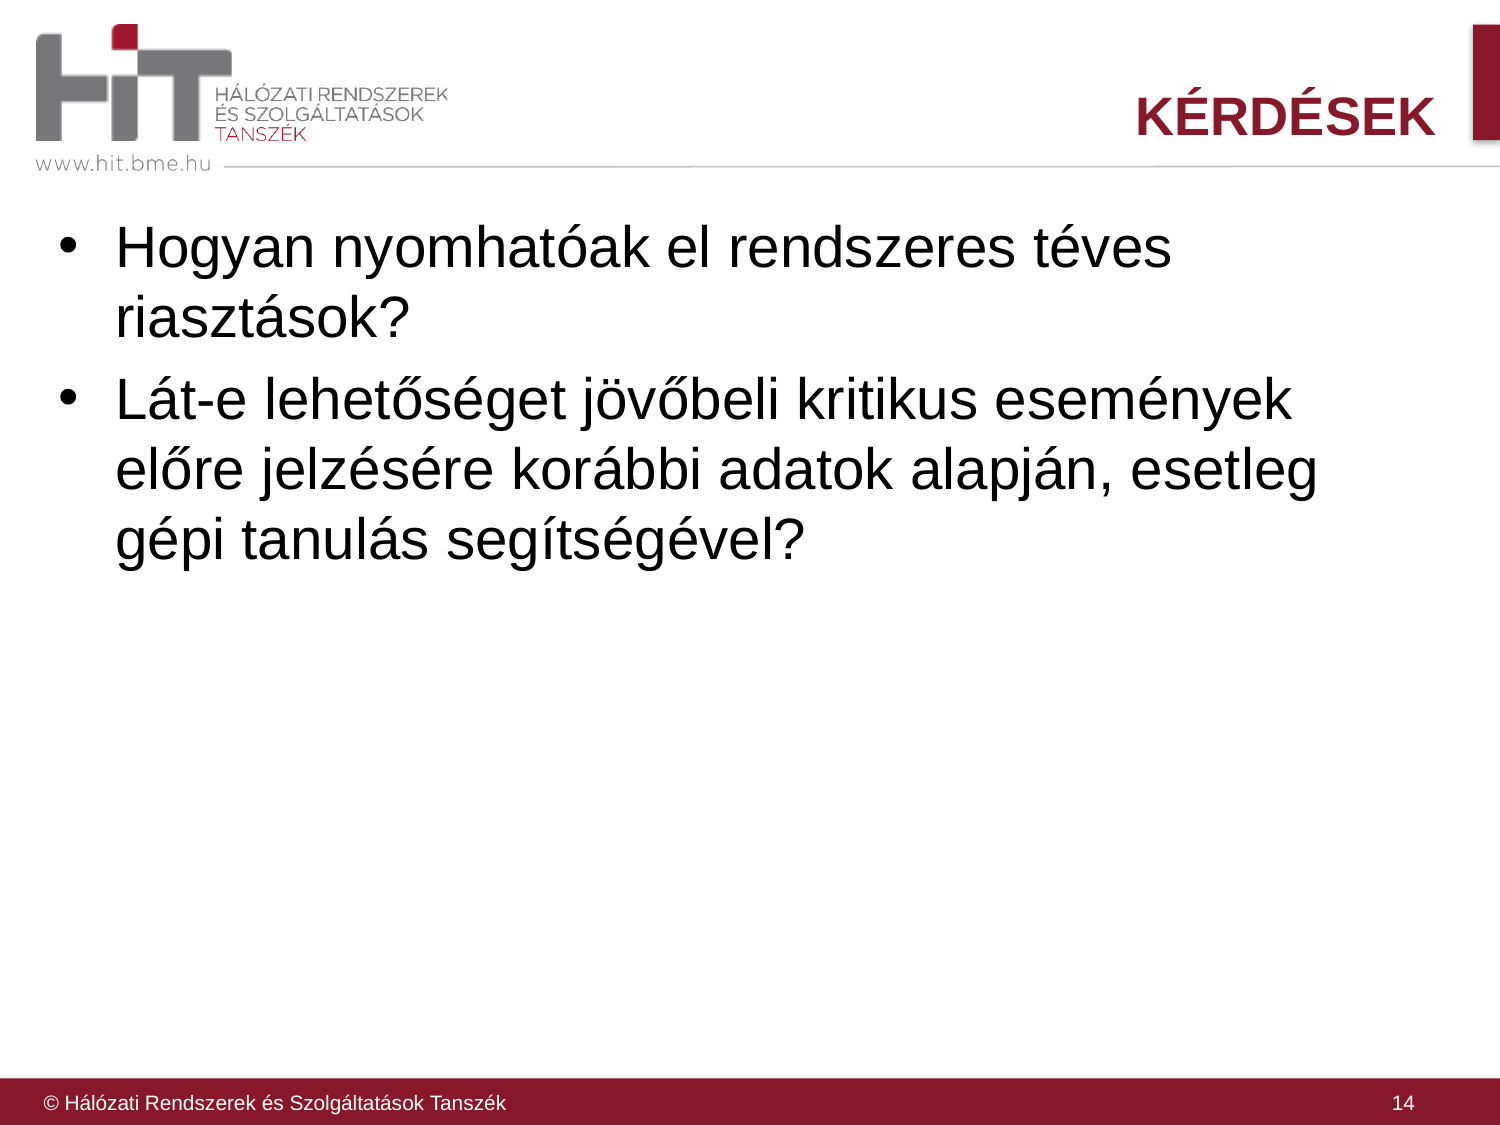

# kérdések
Hogyan nyomhatóak el rendszeres téves riasztások?
Lát-e lehetőséget jövőbeli kritikus események előre jelzésére korábbi adatok alapján, esetleg gépi tanulás segítségével?